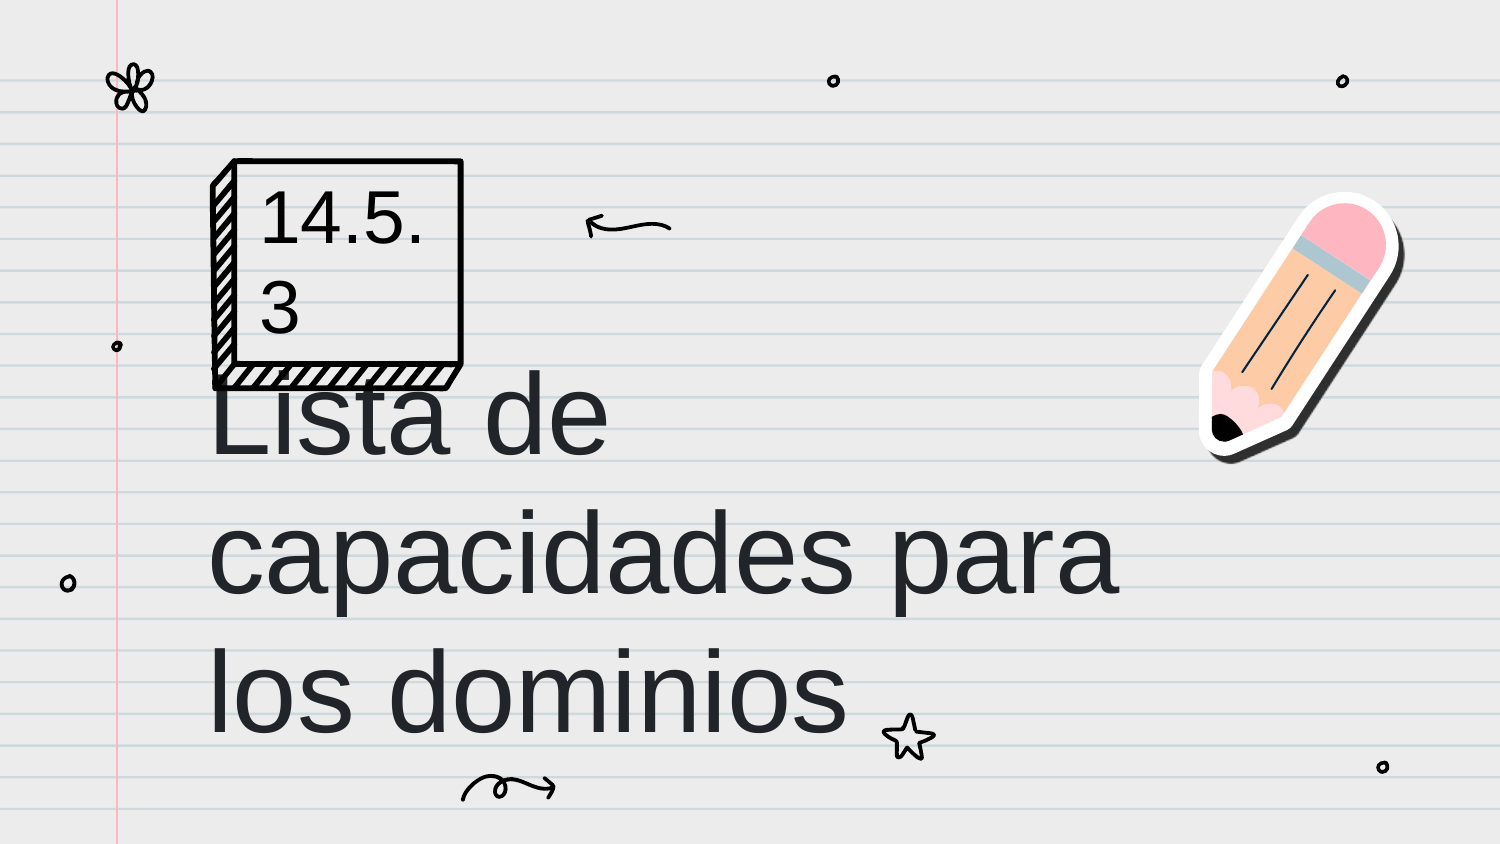

14.5.3

# Lista de capacidades para los dominios